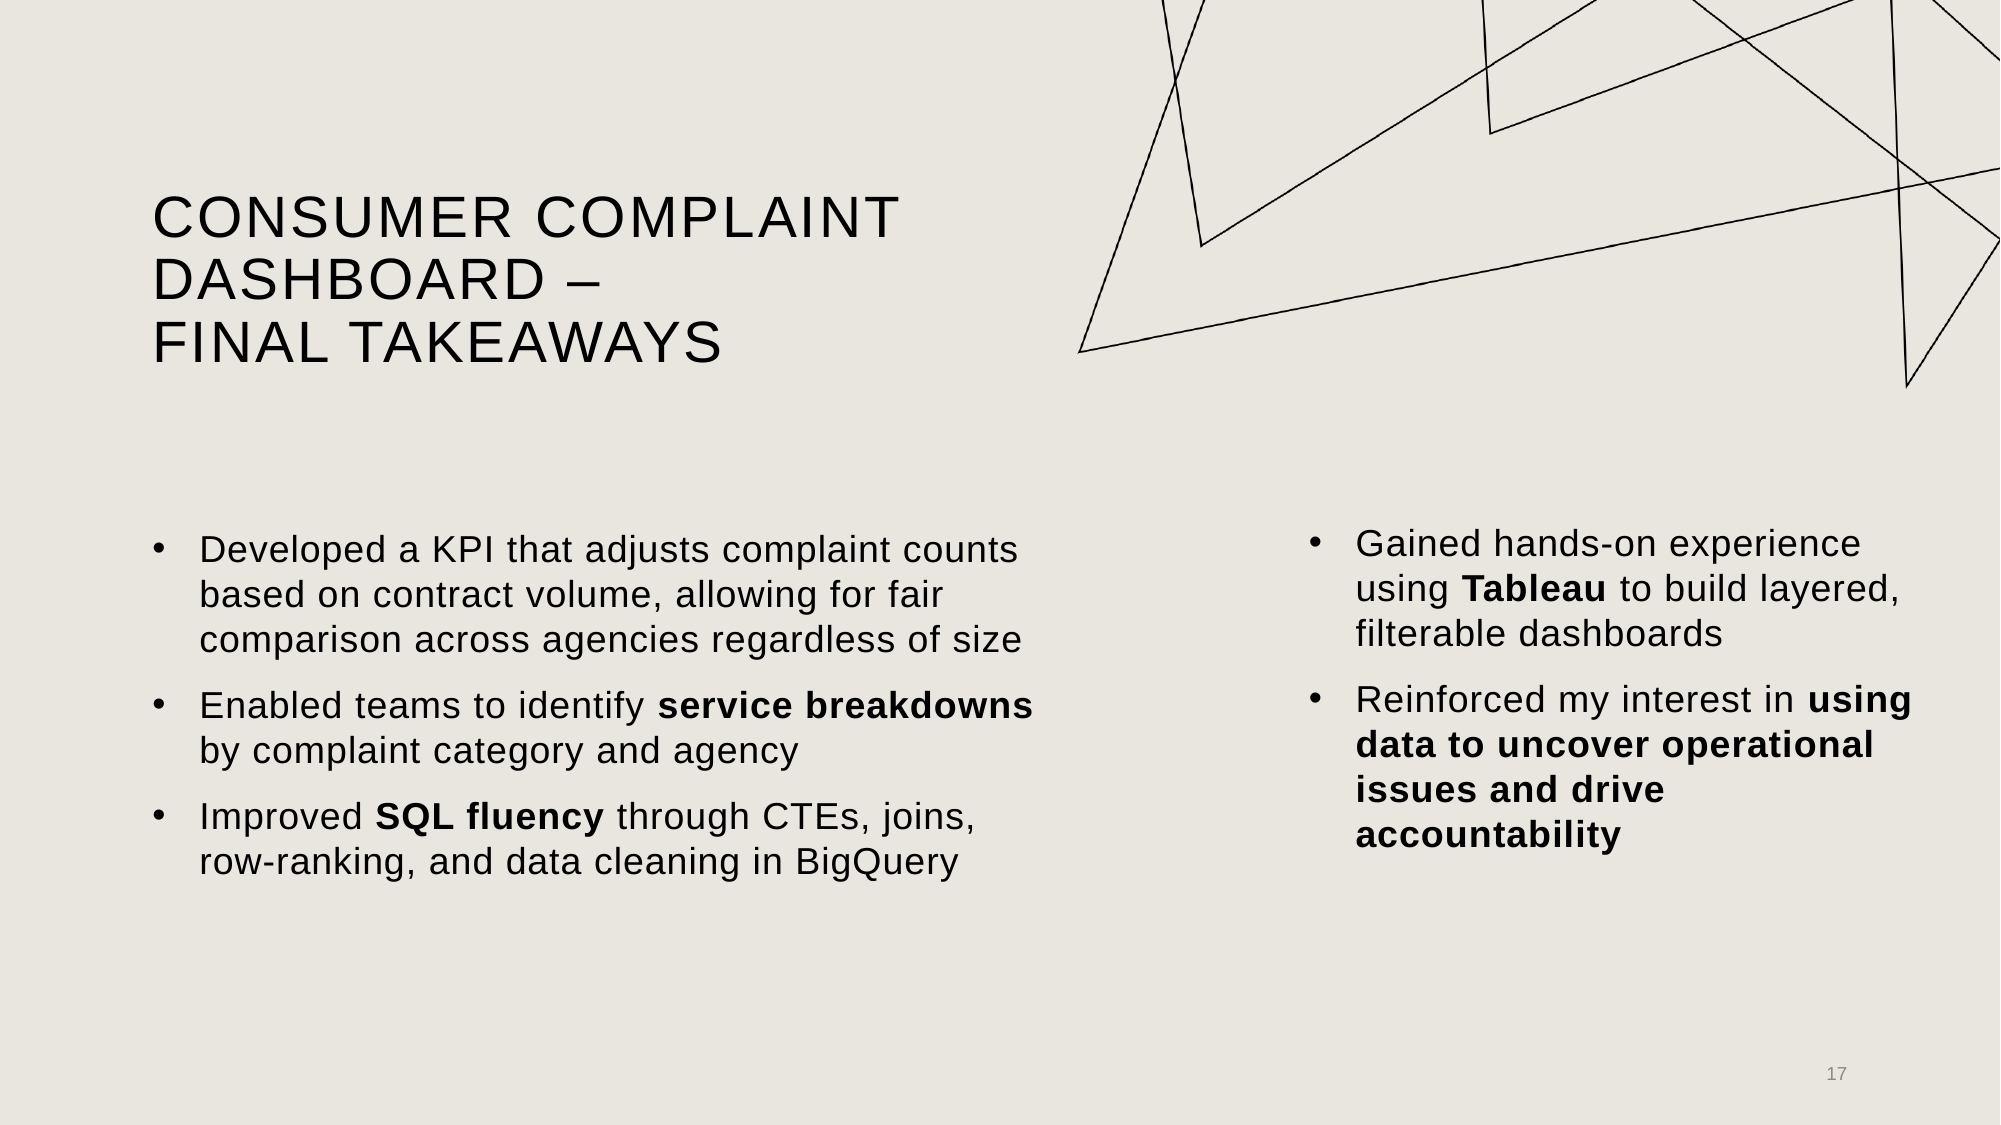

# CONSUMER COMPLAINT DASHBOARD – FINAL takeaways
Developed a KPI that adjusts complaint counts based on contract volume, allowing for fair comparison across agencies regardless of size
Enabled teams to identify service breakdowns by complaint category and agency
Improved SQL fluency through CTEs, joins, row-ranking, and data cleaning in BigQuery
Gained hands-on experience using Tableau to build layered, filterable dashboards
Reinforced my interest in using data to uncover operational issues and drive accountability
17